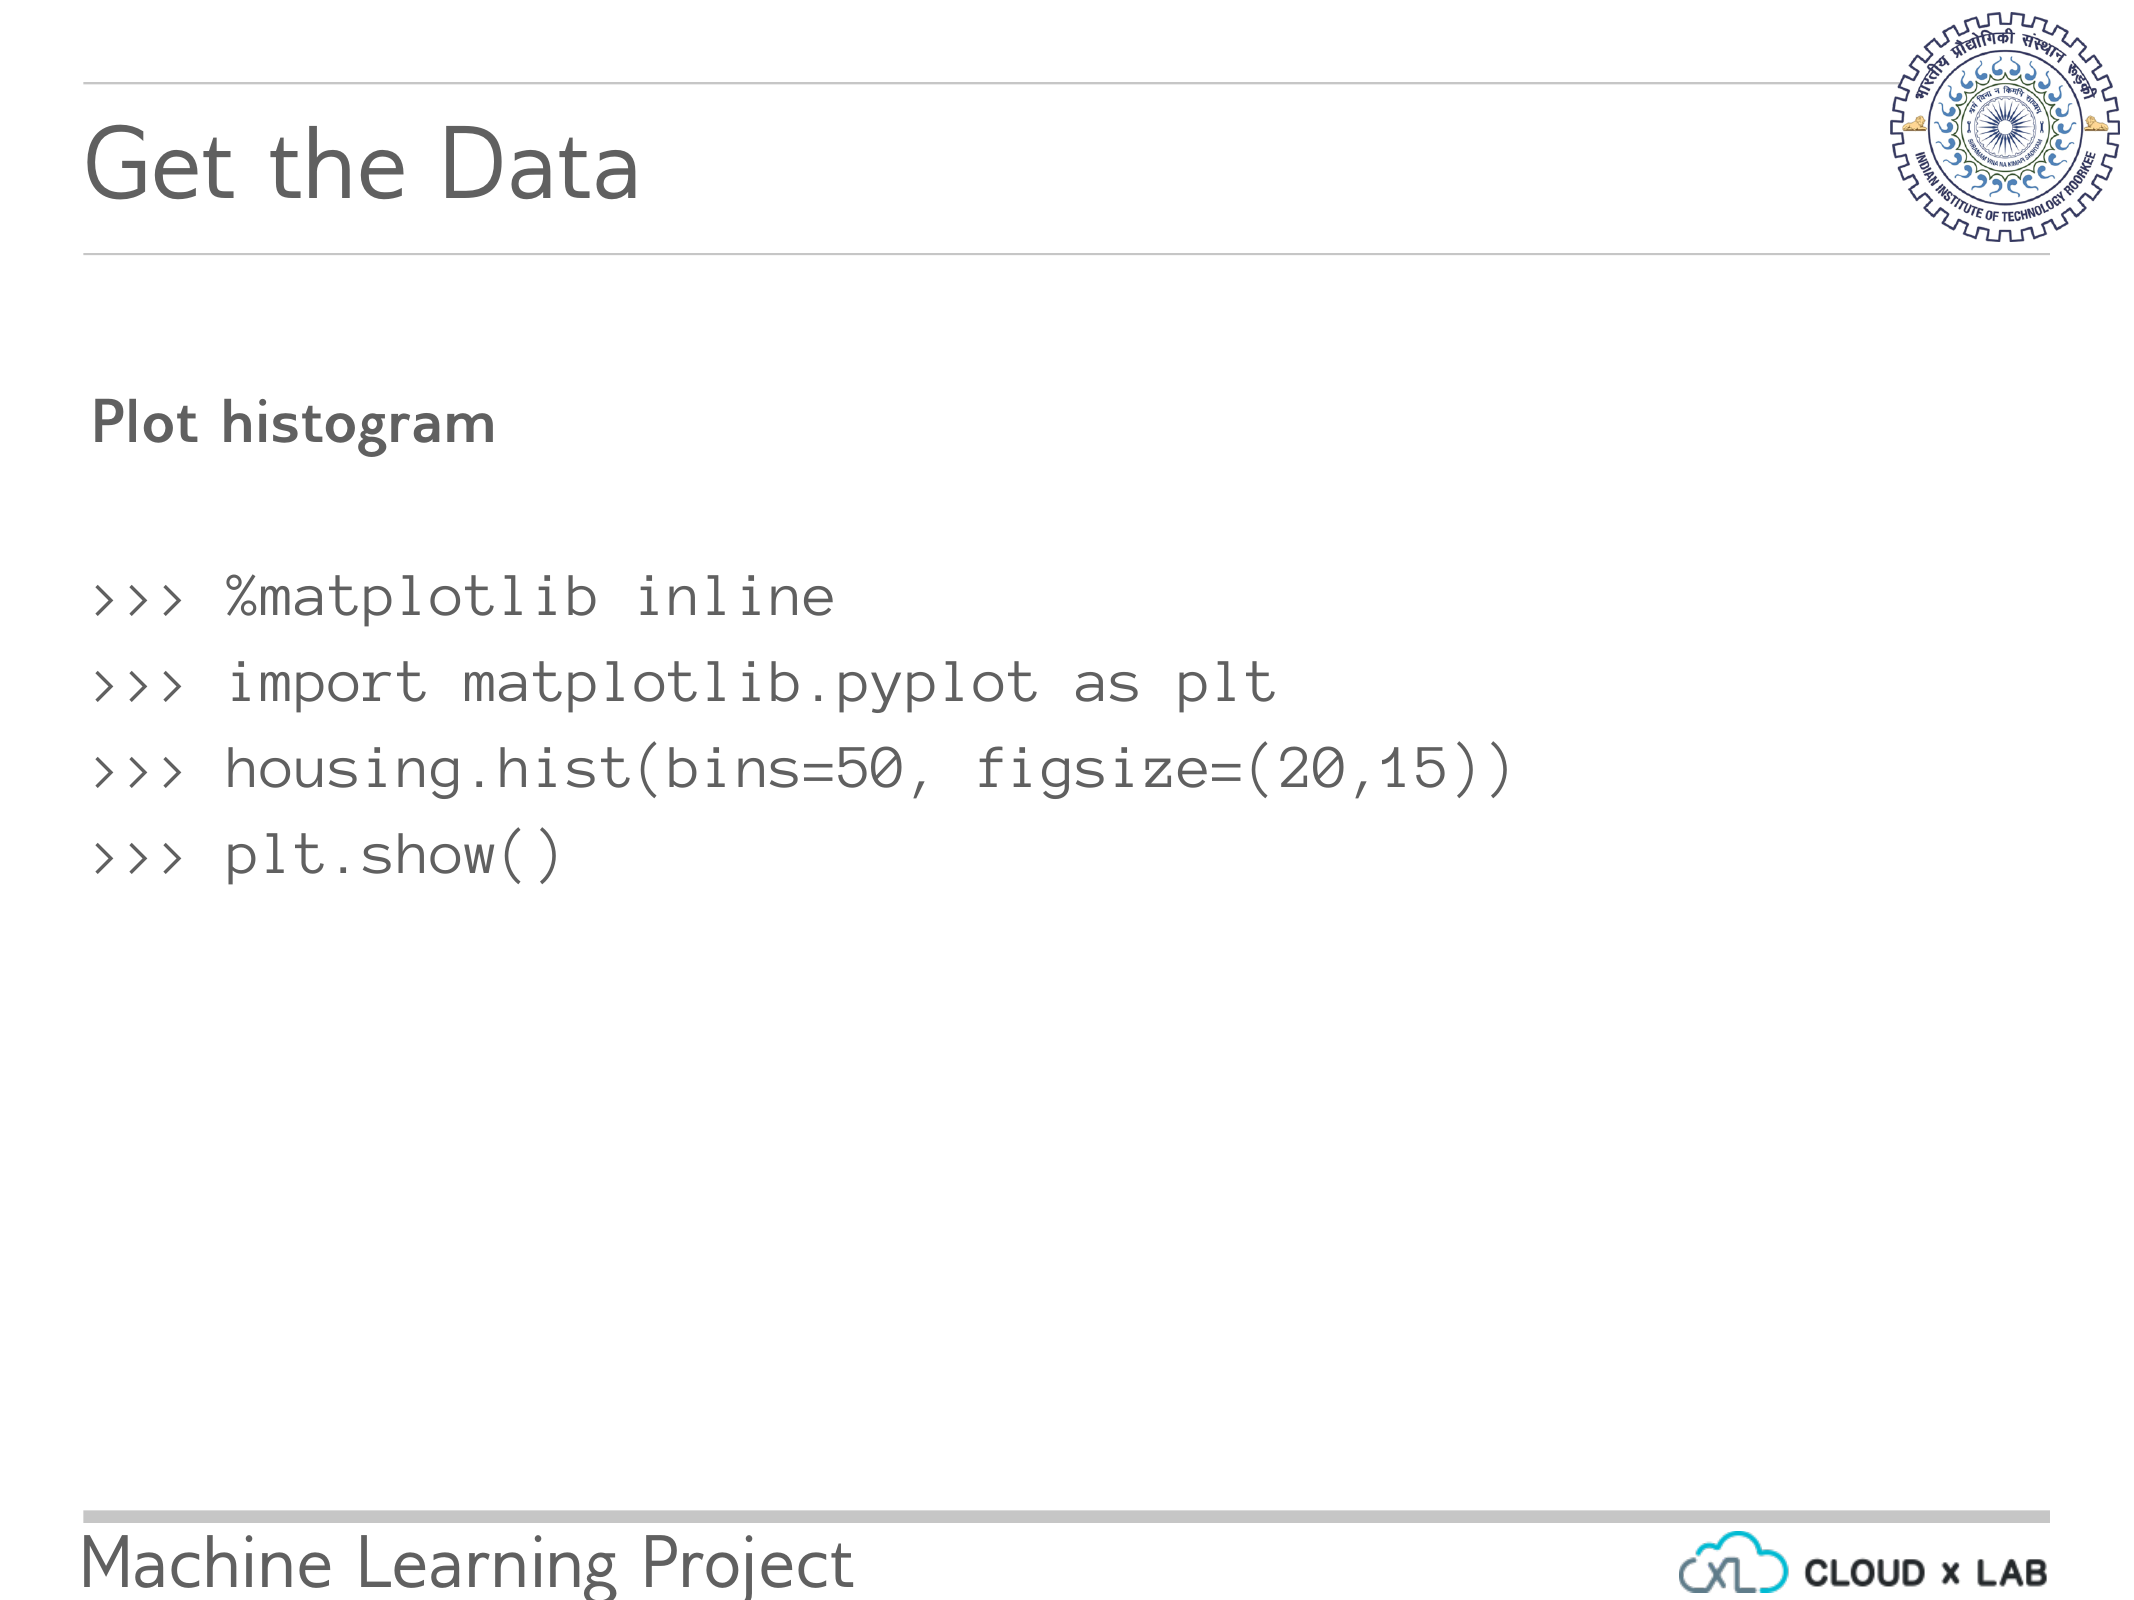

Get the Data
Plot histogram

>>> %matplotlib inline
>>> import matplotlib.pyplot as plt
>>> housing.hist(bins=50, figsize=(20,15))
>>> plt.show()